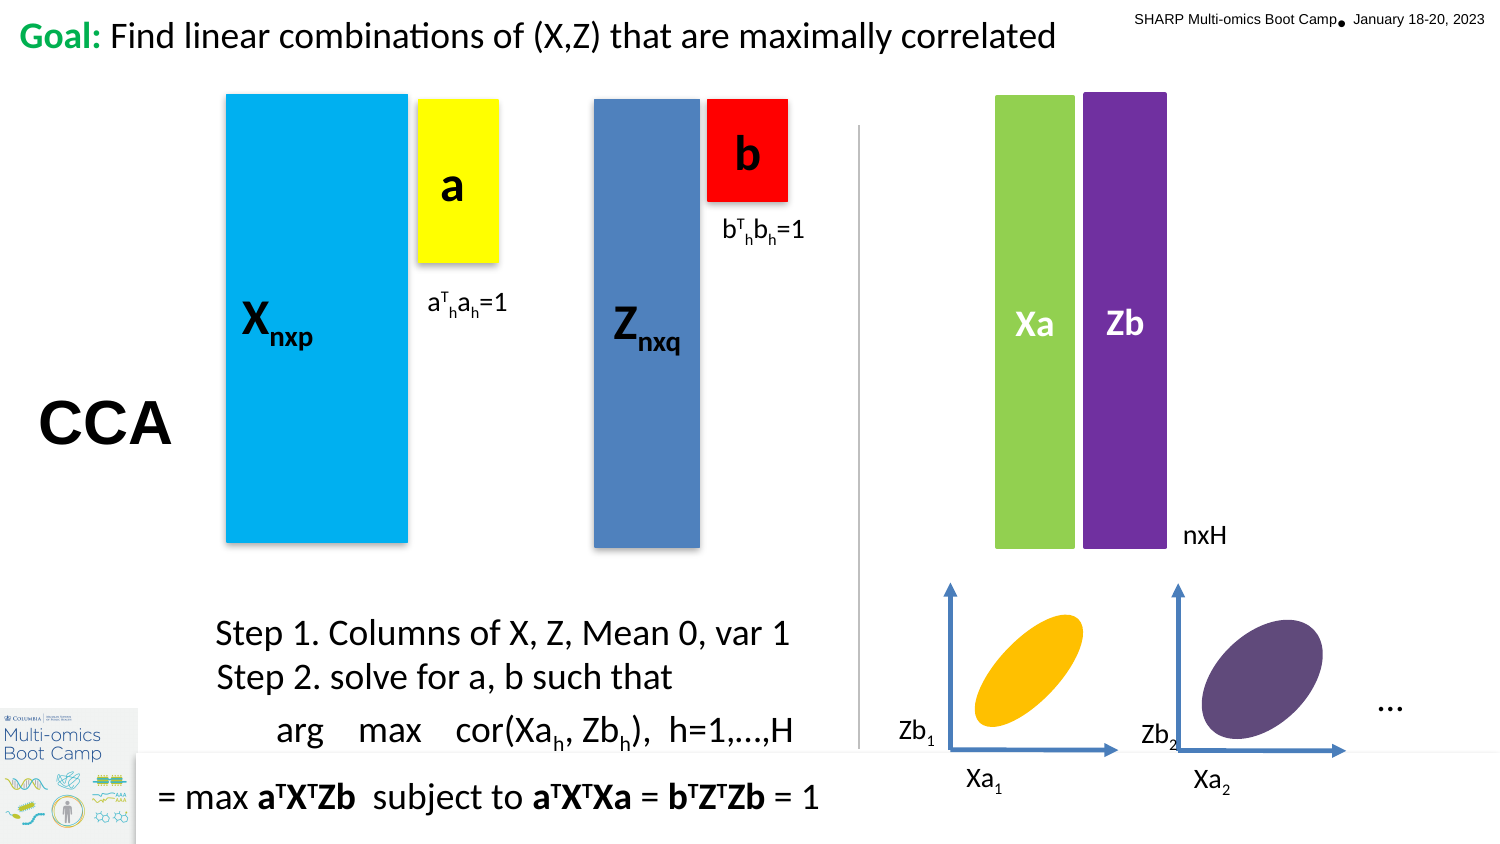

Goal: Find linear combinations of (X,Z) that are maximally correlated
Xnxp
Zb
Xa
Znxq
b
a
bThbh=1
aThah=1
# CCA
nxH

Zb1
Xa1

Zb2
Xa2
Step 1. Columns of X, Z, Mean 0, var 1
Step 2. solve for a, b such that
…
arg    max    cor(Xah, Zbh),  h=1,…,H

= max aTXTZb  subject to aTXTXa = bTZTZb = 1
33